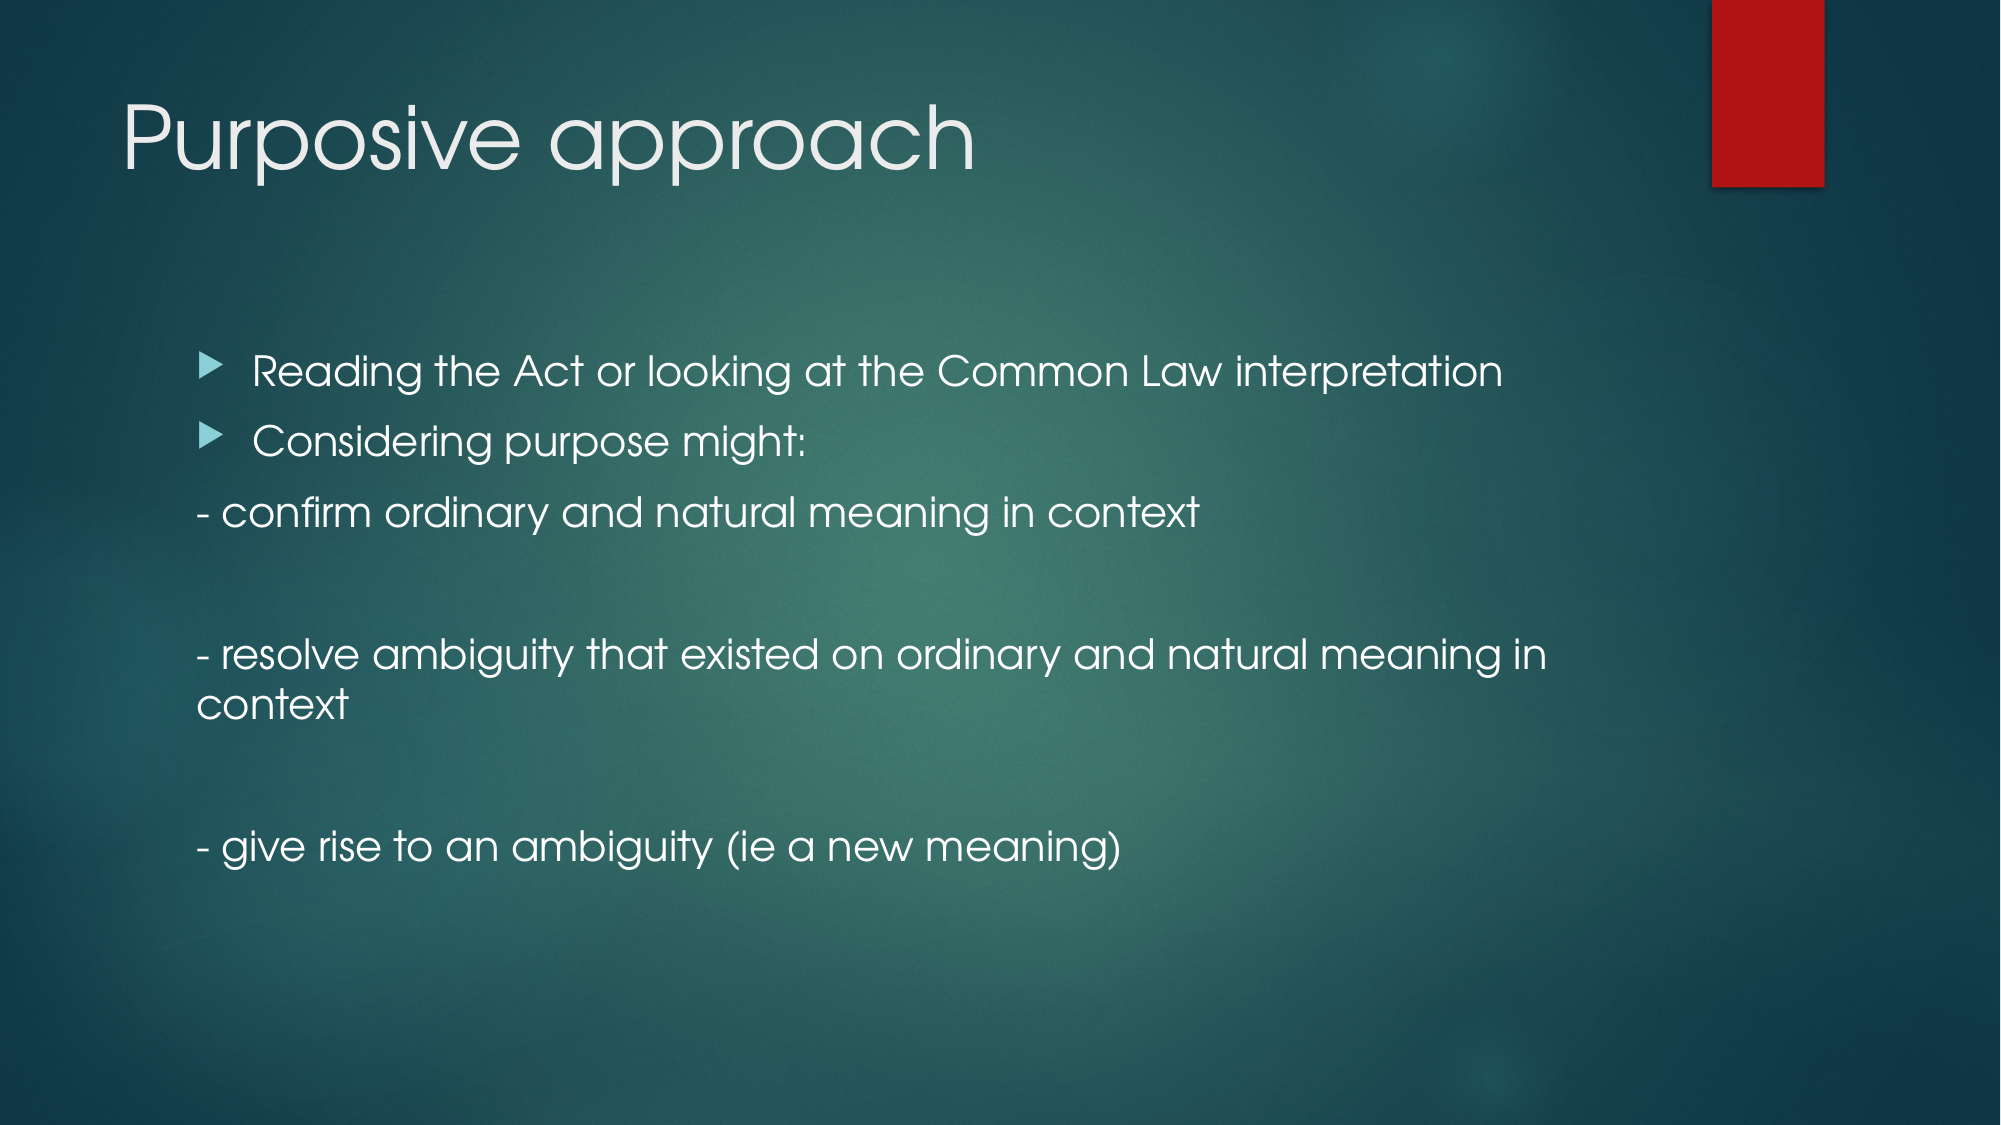

# Purposive approach
Reading the Act or looking at the Common Law interpretation
Considering purpose might:
- confirm ordinary and natural meaning in context

- resolve ambiguity that existed on ordinary and natural meaning in context

- give rise to an ambiguity (ie a new meaning)